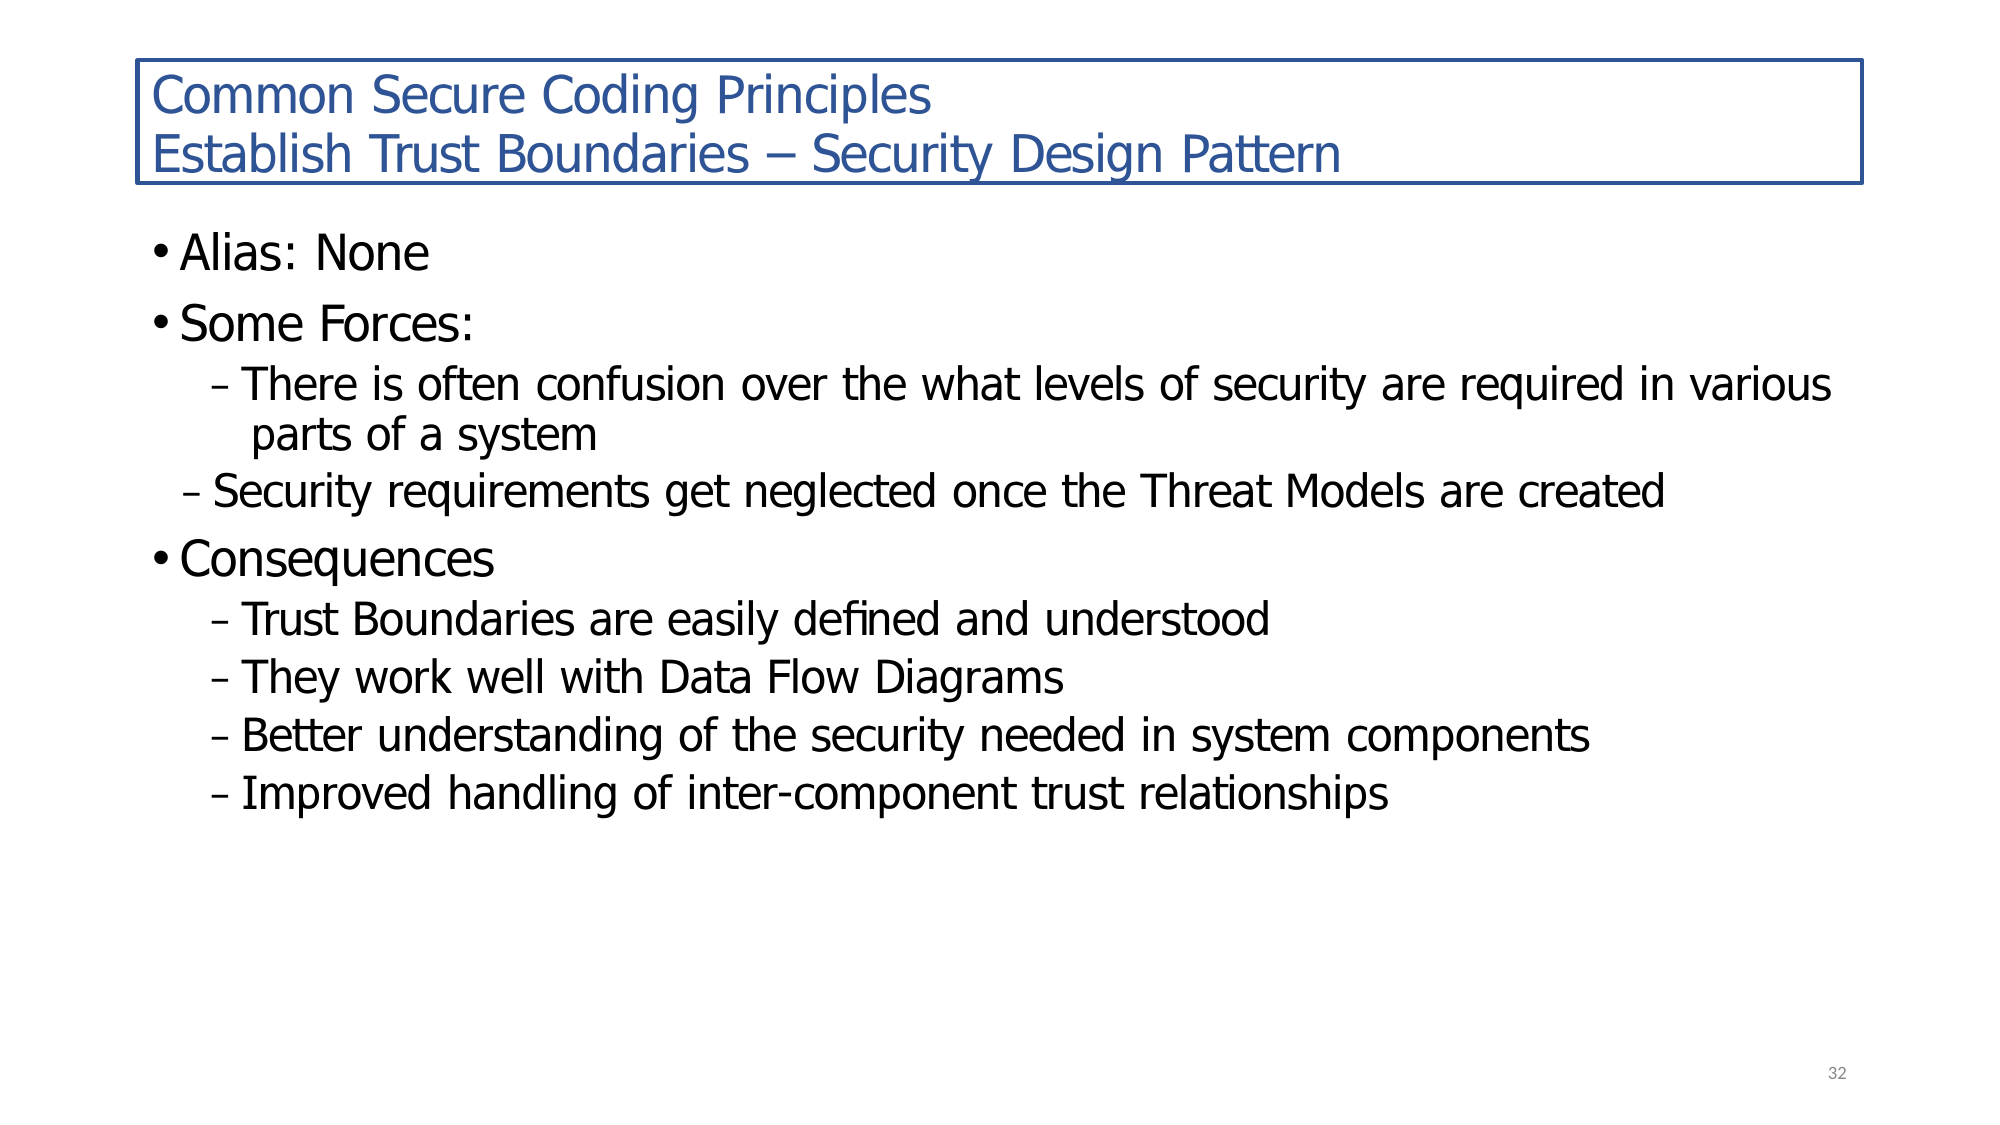

Common Secure Coding Principles
Establish Trust Boundaries – Security Design Pattern
Alias: None
Some Forces:
– There is often confusion over the what levels of security are required in various  parts of a system
– Security requirements get neglected once the Threat Models are created
Consequences
– Trust Boundaries are easily defined and understood
– They work well with Data Flow Diagrams
– Better understanding of the security needed in system components
– Improved handling of inter-component trust relationships
32